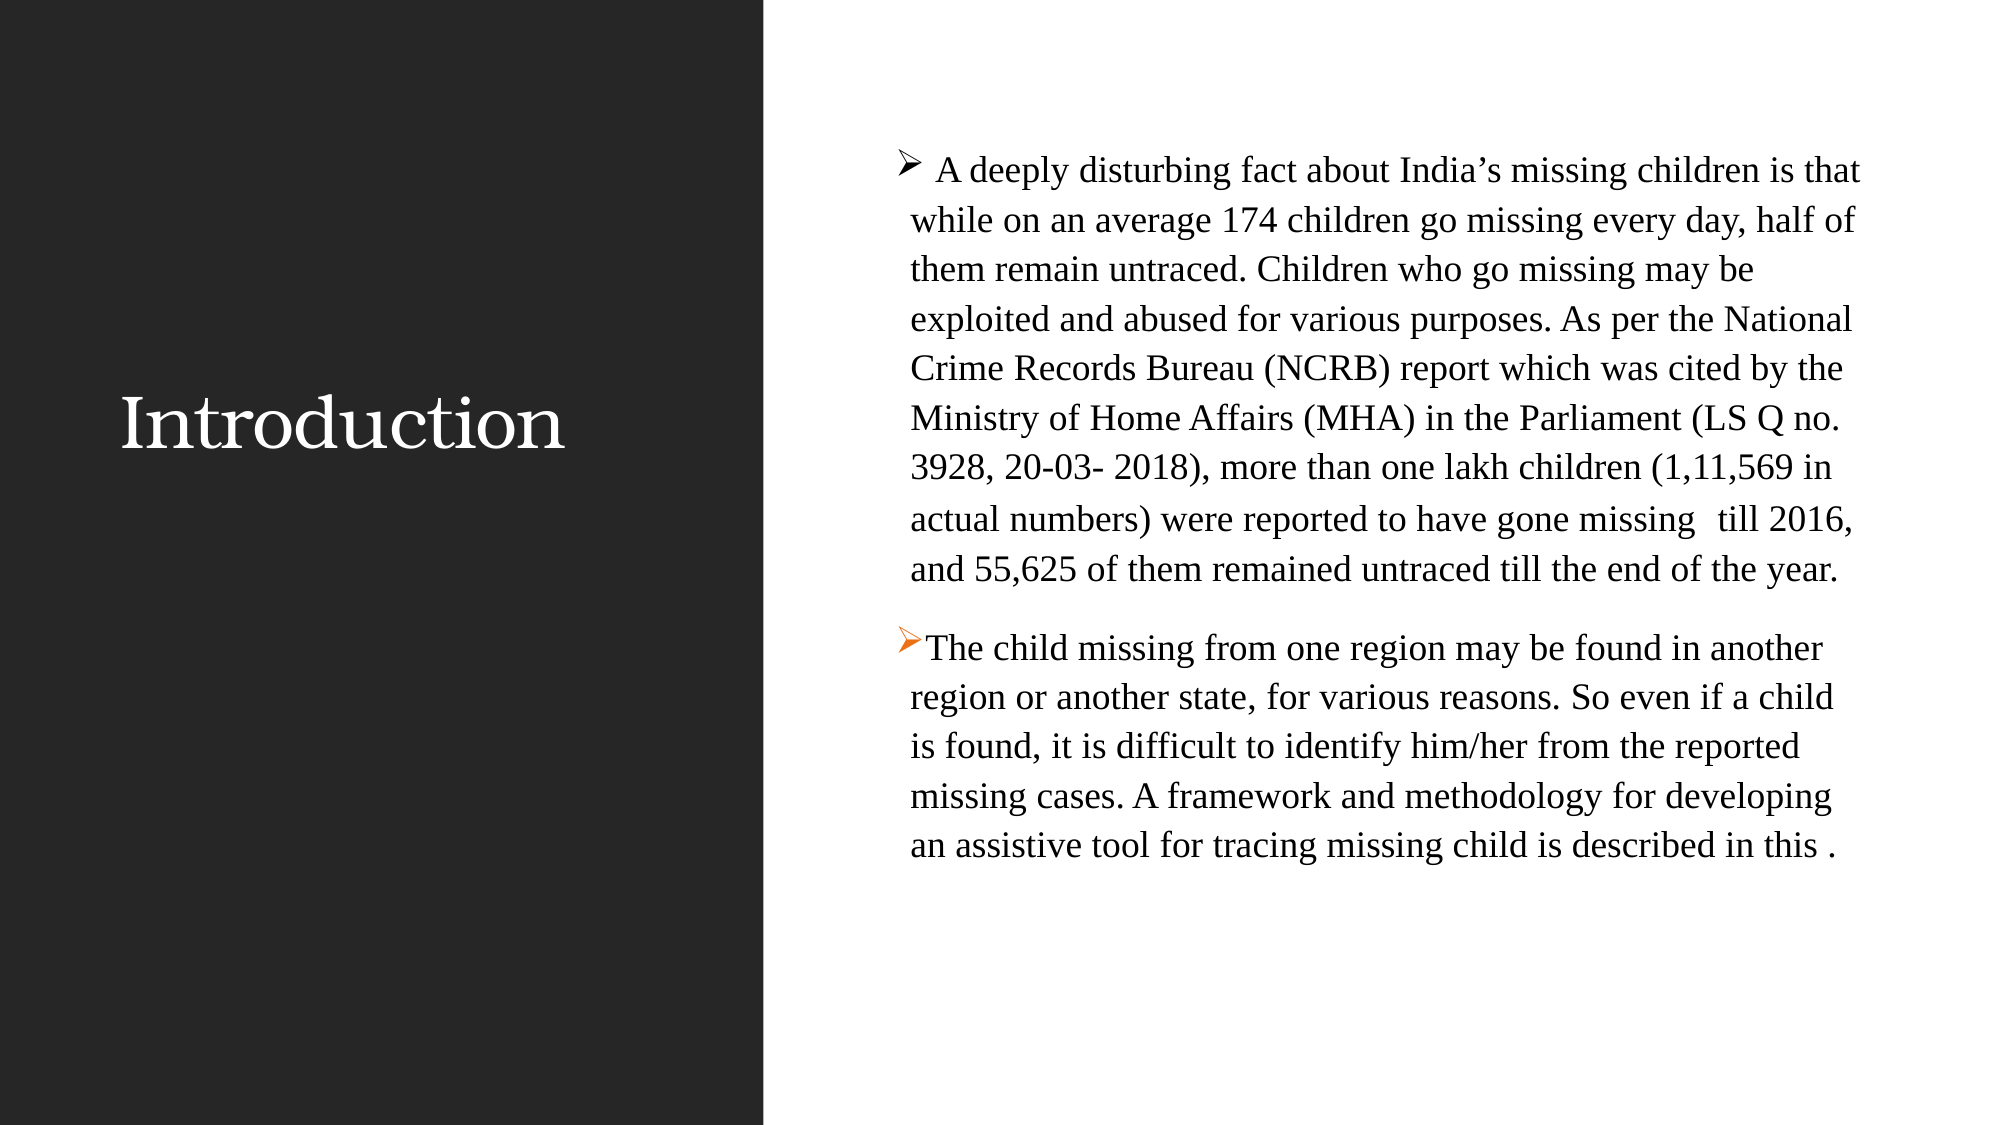

# Introduction
 A deeply disturbing fact about India’s missing children is that while on an average 174 children go missing every day, half of them remain untraced. Children who go missing may be exploited and abused for various purposes. As per the National Crime Records Bureau (NCRB) report which was cited by the Ministry of Home Affairs (MHA) in the Parliament (LS Q no. 3928, 20-03- 2018), more than one lakh children (1,11,569 in actual numbers) were reported to have gone missing  till 2016, and 55,625 of them remained untraced till the end of the year.
The child missing from one region may be found in another region or another state, for various reasons. So even if a child is found, it is difficult to identify him/her from the reported missing cases. A framework and methodology for developing an assistive tool for tracing missing child is described in this .